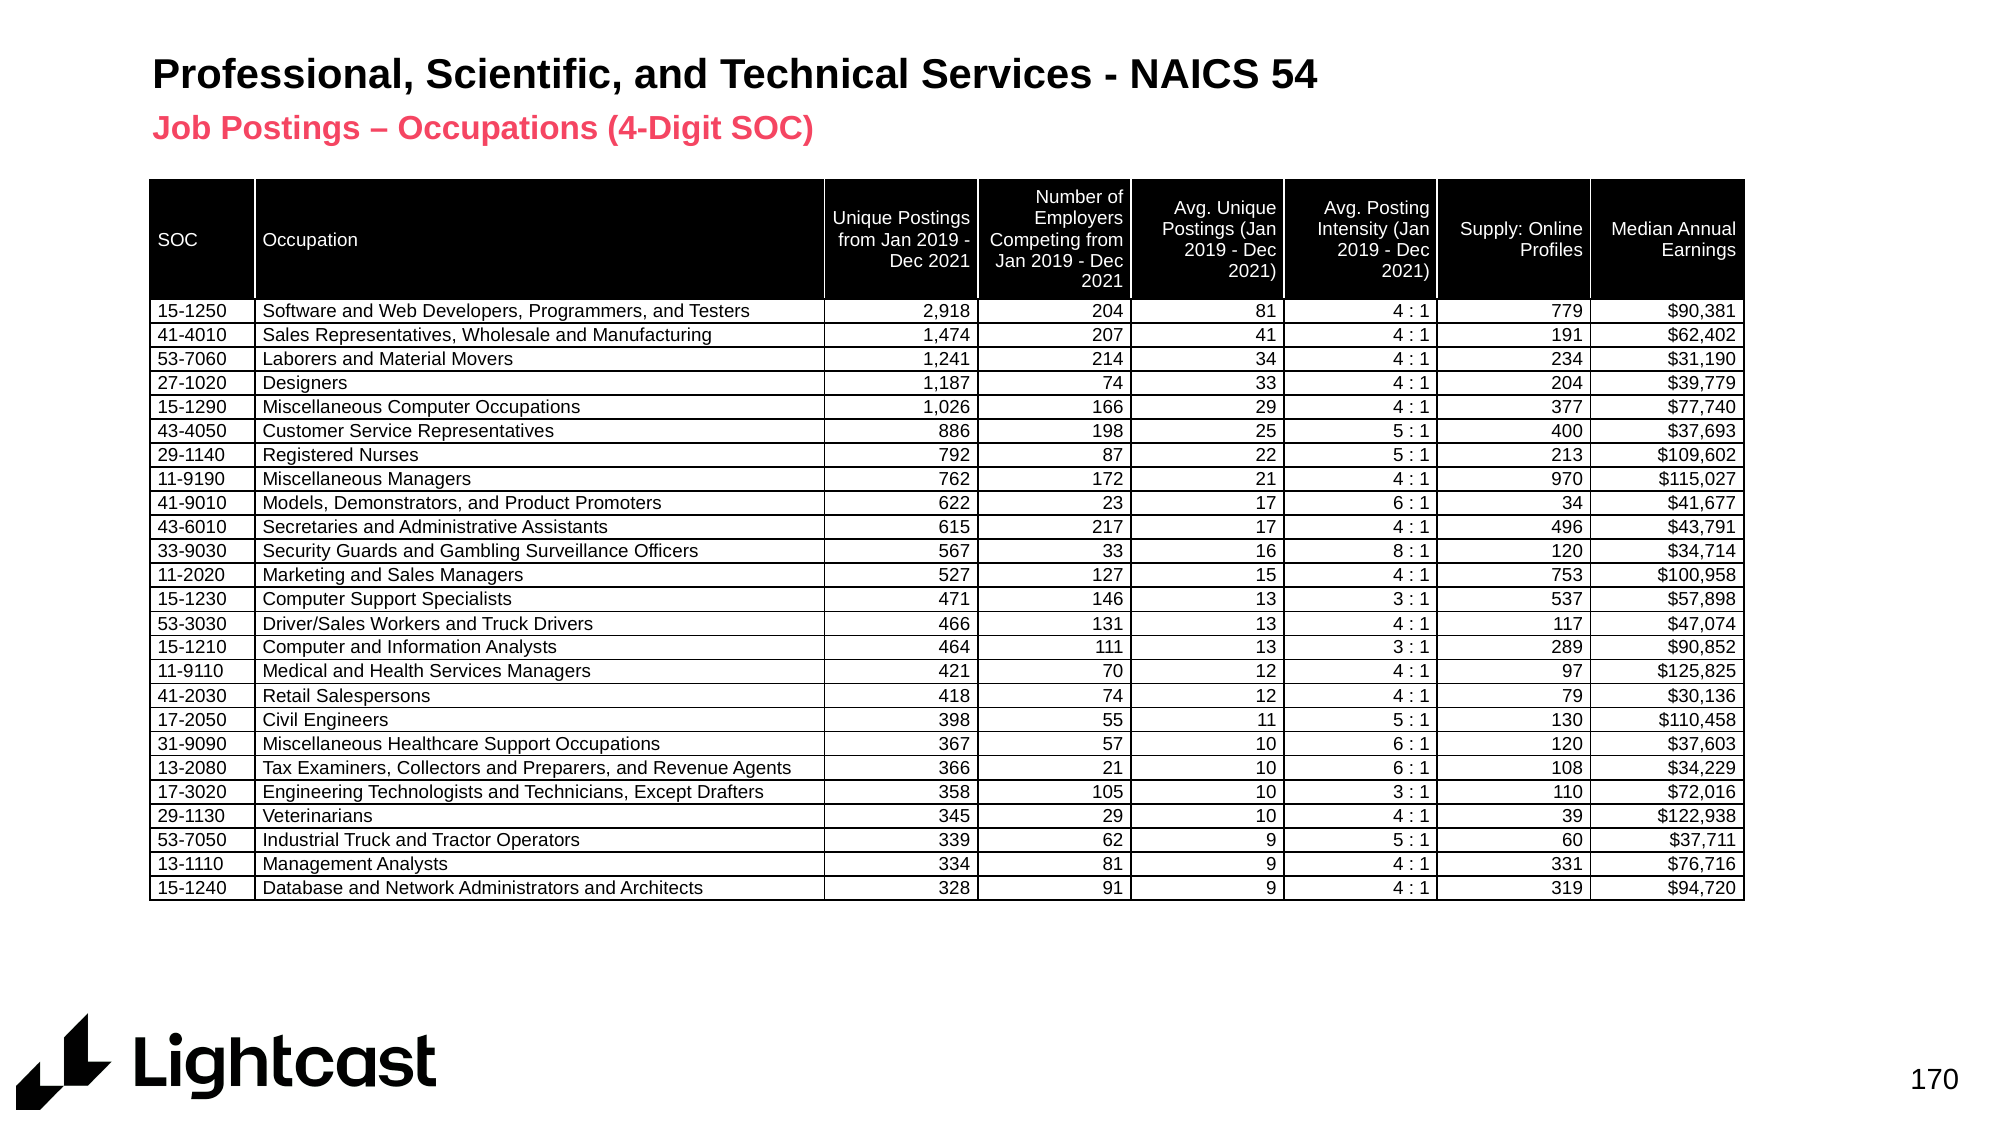

# Professional, Scientific, and Technical Services - NAICS 54
Job Postings – Occupations (4-Digit SOC)
| SOC | Occupation | Unique Postings from Jan 2019 - Dec 2021 | Number of Employers Competing from Jan 2019 - Dec 2021 | Avg. Unique Postings (Jan 2019 - Dec 2021) | Avg. Posting Intensity (Jan 2019 - Dec 2021) | Supply: Online Profiles | Median Annual Earnings |
| --- | --- | --- | --- | --- | --- | --- | --- |
| 15-1250 | Software and Web Developers, Programmers, and Testers | 2,918 | 204 | 81 | 4 : 1 | 779 | $90,381 |
| 41-4010 | Sales Representatives, Wholesale and Manufacturing | 1,474 | 207 | 41 | 4 : 1 | 191 | $62,402 |
| 53-7060 | Laborers and Material Movers | 1,241 | 214 | 34 | 4 : 1 | 234 | $31,190 |
| 27-1020 | Designers | 1,187 | 74 | 33 | 4 : 1 | 204 | $39,779 |
| 15-1290 | Miscellaneous Computer Occupations | 1,026 | 166 | 29 | 4 : 1 | 377 | $77,740 |
| 43-4050 | Customer Service Representatives | 886 | 198 | 25 | 5 : 1 | 400 | $37,693 |
| 29-1140 | Registered Nurses | 792 | 87 | 22 | 5 : 1 | 213 | $109,602 |
| 11-9190 | Miscellaneous Managers | 762 | 172 | 21 | 4 : 1 | 970 | $115,027 |
| 41-9010 | Models, Demonstrators, and Product Promoters | 622 | 23 | 17 | 6 : 1 | 34 | $41,677 |
| 43-6010 | Secretaries and Administrative Assistants | 615 | 217 | 17 | 4 : 1 | 496 | $43,791 |
| 33-9030 | Security Guards and Gambling Surveillance Officers | 567 | 33 | 16 | 8 : 1 | 120 | $34,714 |
| 11-2020 | Marketing and Sales Managers | 527 | 127 | 15 | 4 : 1 | 753 | $100,958 |
| 15-1230 | Computer Support Specialists | 471 | 146 | 13 | 3 : 1 | 537 | $57,898 |
| 53-3030 | Driver/Sales Workers and Truck Drivers | 466 | 131 | 13 | 4 : 1 | 117 | $47,074 |
| 15-1210 | Computer and Information Analysts | 464 | 111 | 13 | 3 : 1 | 289 | $90,852 |
| 11-9110 | Medical and Health Services Managers | 421 | 70 | 12 | 4 : 1 | 97 | $125,825 |
| 41-2030 | Retail Salespersons | 418 | 74 | 12 | 4 : 1 | 79 | $30,136 |
| 17-2050 | Civil Engineers | 398 | 55 | 11 | 5 : 1 | 130 | $110,458 |
| 31-9090 | Miscellaneous Healthcare Support Occupations | 367 | 57 | 10 | 6 : 1 | 120 | $37,603 |
| 13-2080 | Tax Examiners, Collectors and Preparers, and Revenue Agents | 366 | 21 | 10 | 6 : 1 | 108 | $34,229 |
| 17-3020 | Engineering Technologists and Technicians, Except Drafters | 358 | 105 | 10 | 3 : 1 | 110 | $72,016 |
| 29-1130 | Veterinarians | 345 | 29 | 10 | 4 : 1 | 39 | $122,938 |
| 53-7050 | Industrial Truck and Tractor Operators | 339 | 62 | 9 | 5 : 1 | 60 | $37,711 |
| 13-1110 | Management Analysts | 334 | 81 | 9 | 4 : 1 | 331 | $76,716 |
| 15-1240 | Database and Network Administrators and Architects | 328 | 91 | 9 | 4 : 1 | 319 | $94,720 |